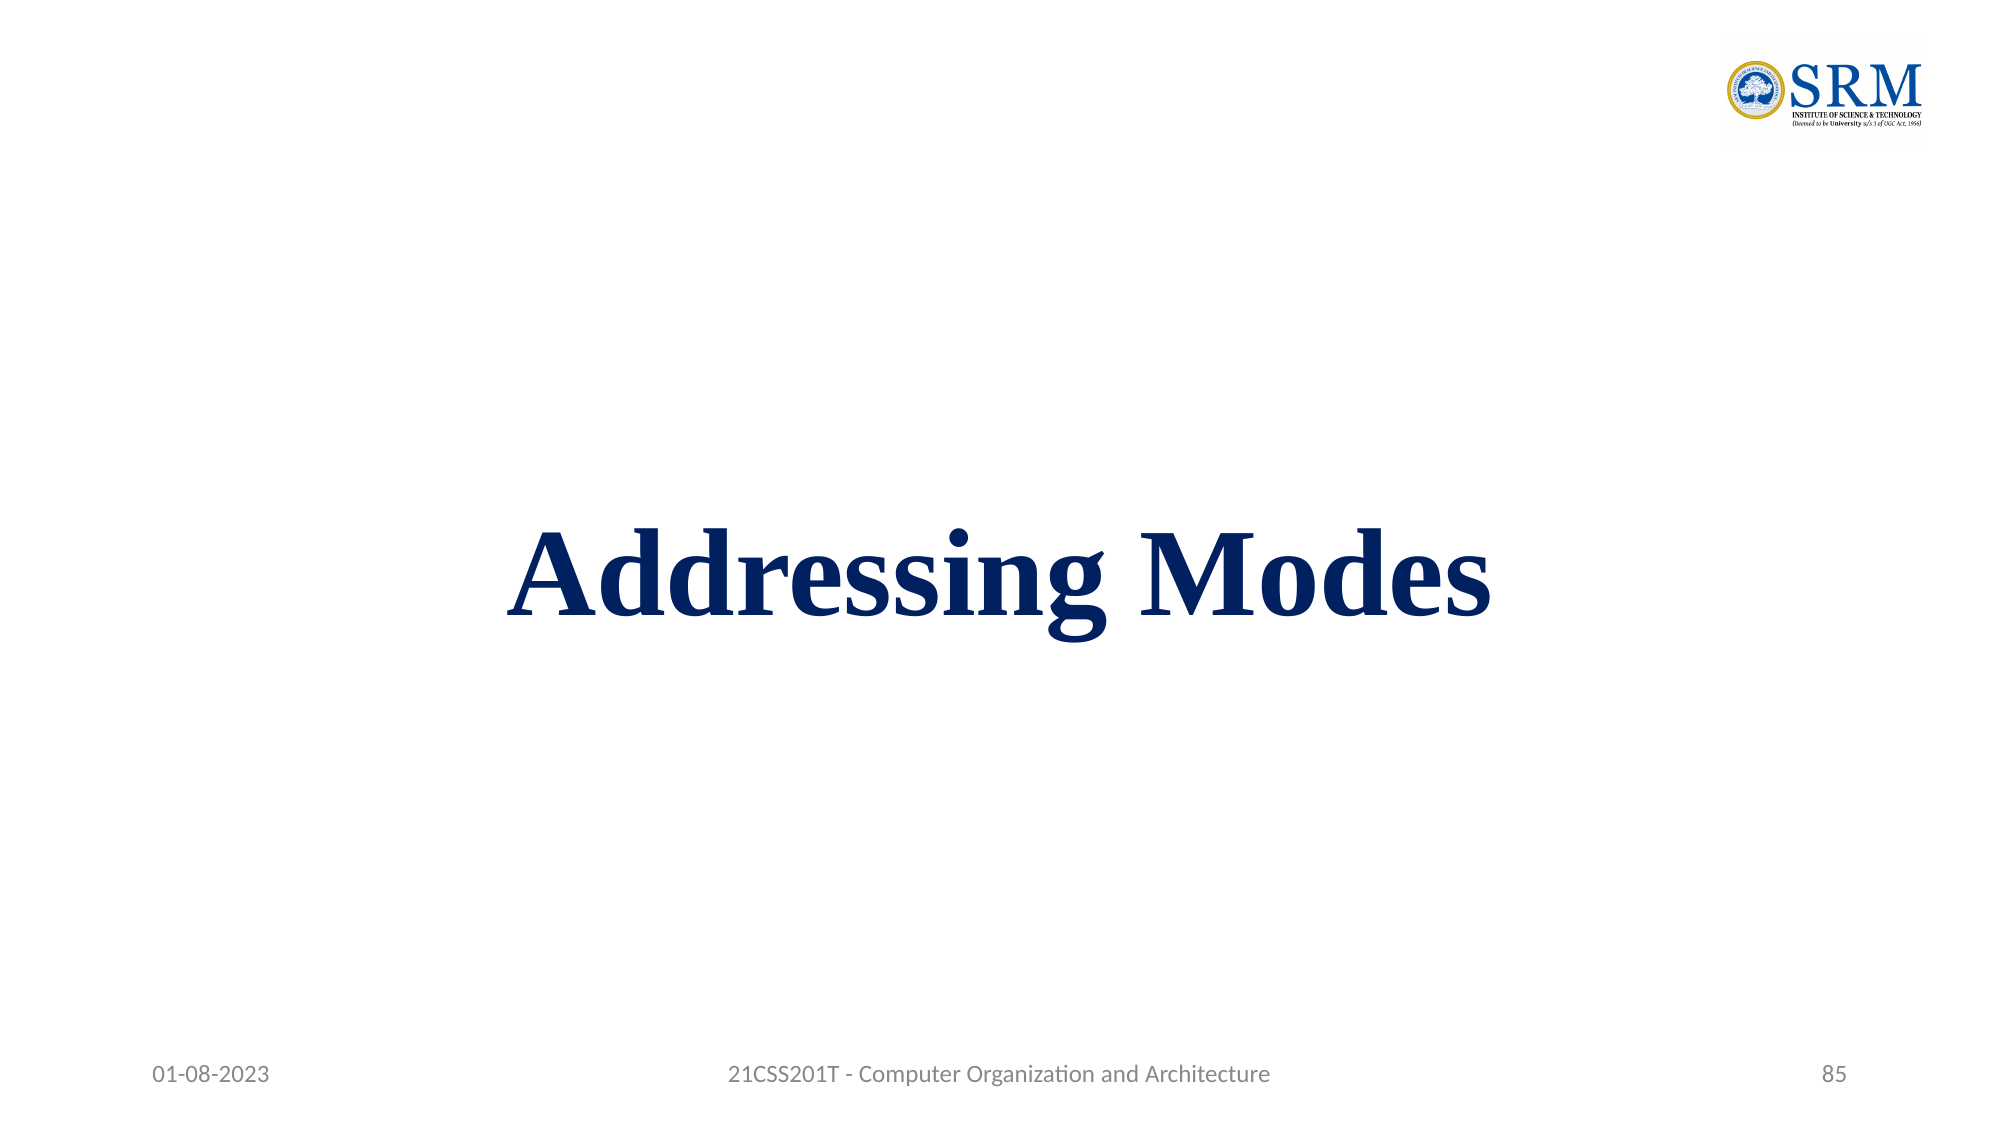

# Addressing Modes
01-08-2023
21CSS201T - Computer Organization and Architecture
85